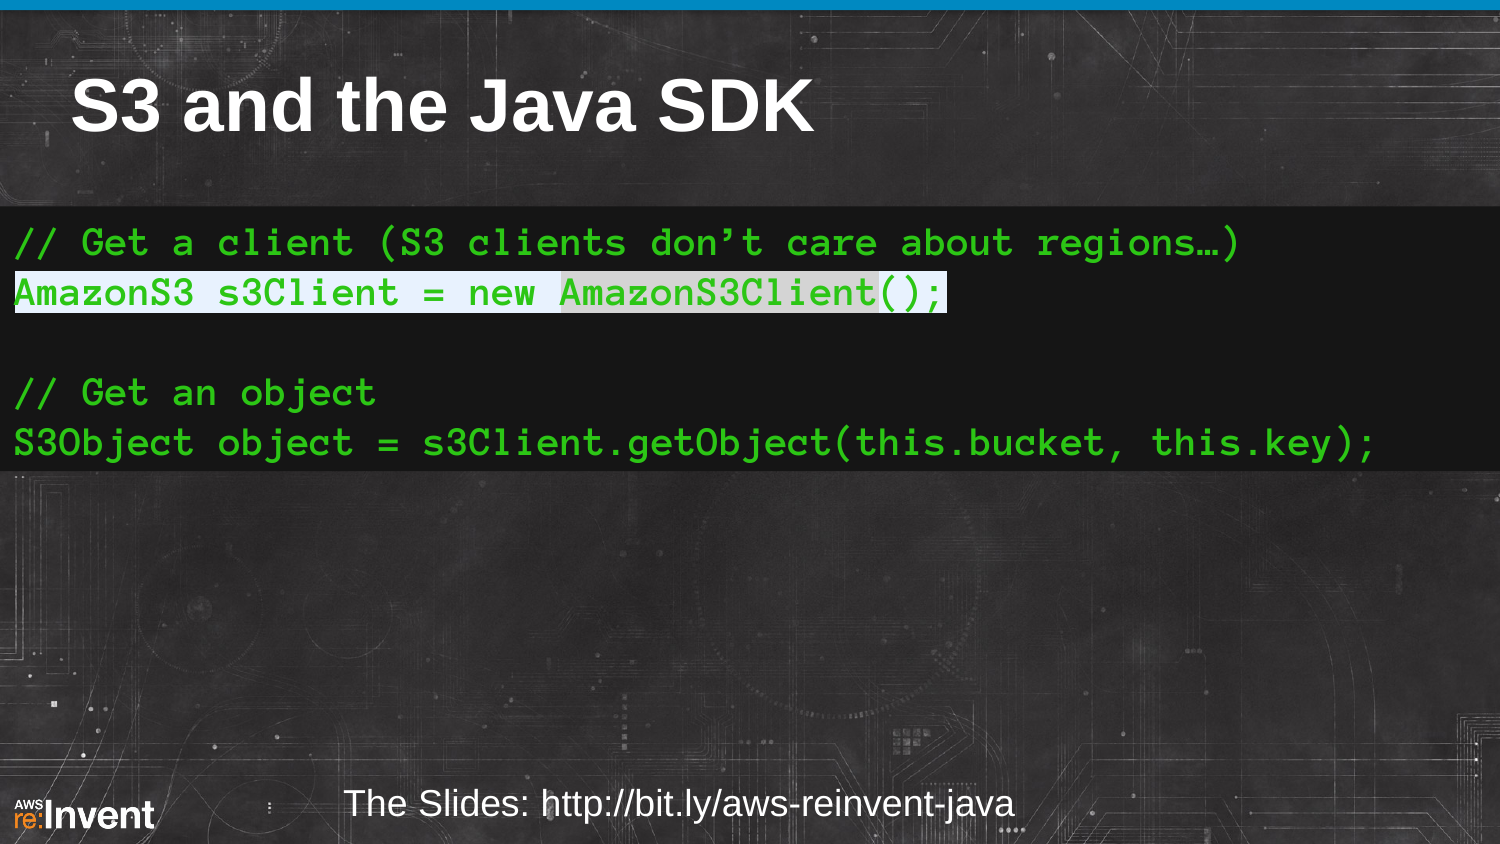

# S3 and the Java SDK
// Get a client (S3 clients don’t care about regions…)
AmazonS3 s3Client = new AmazonS3Client();

// Get an object
S3Object object = s3Client.getObject(this.bucket, this.key);